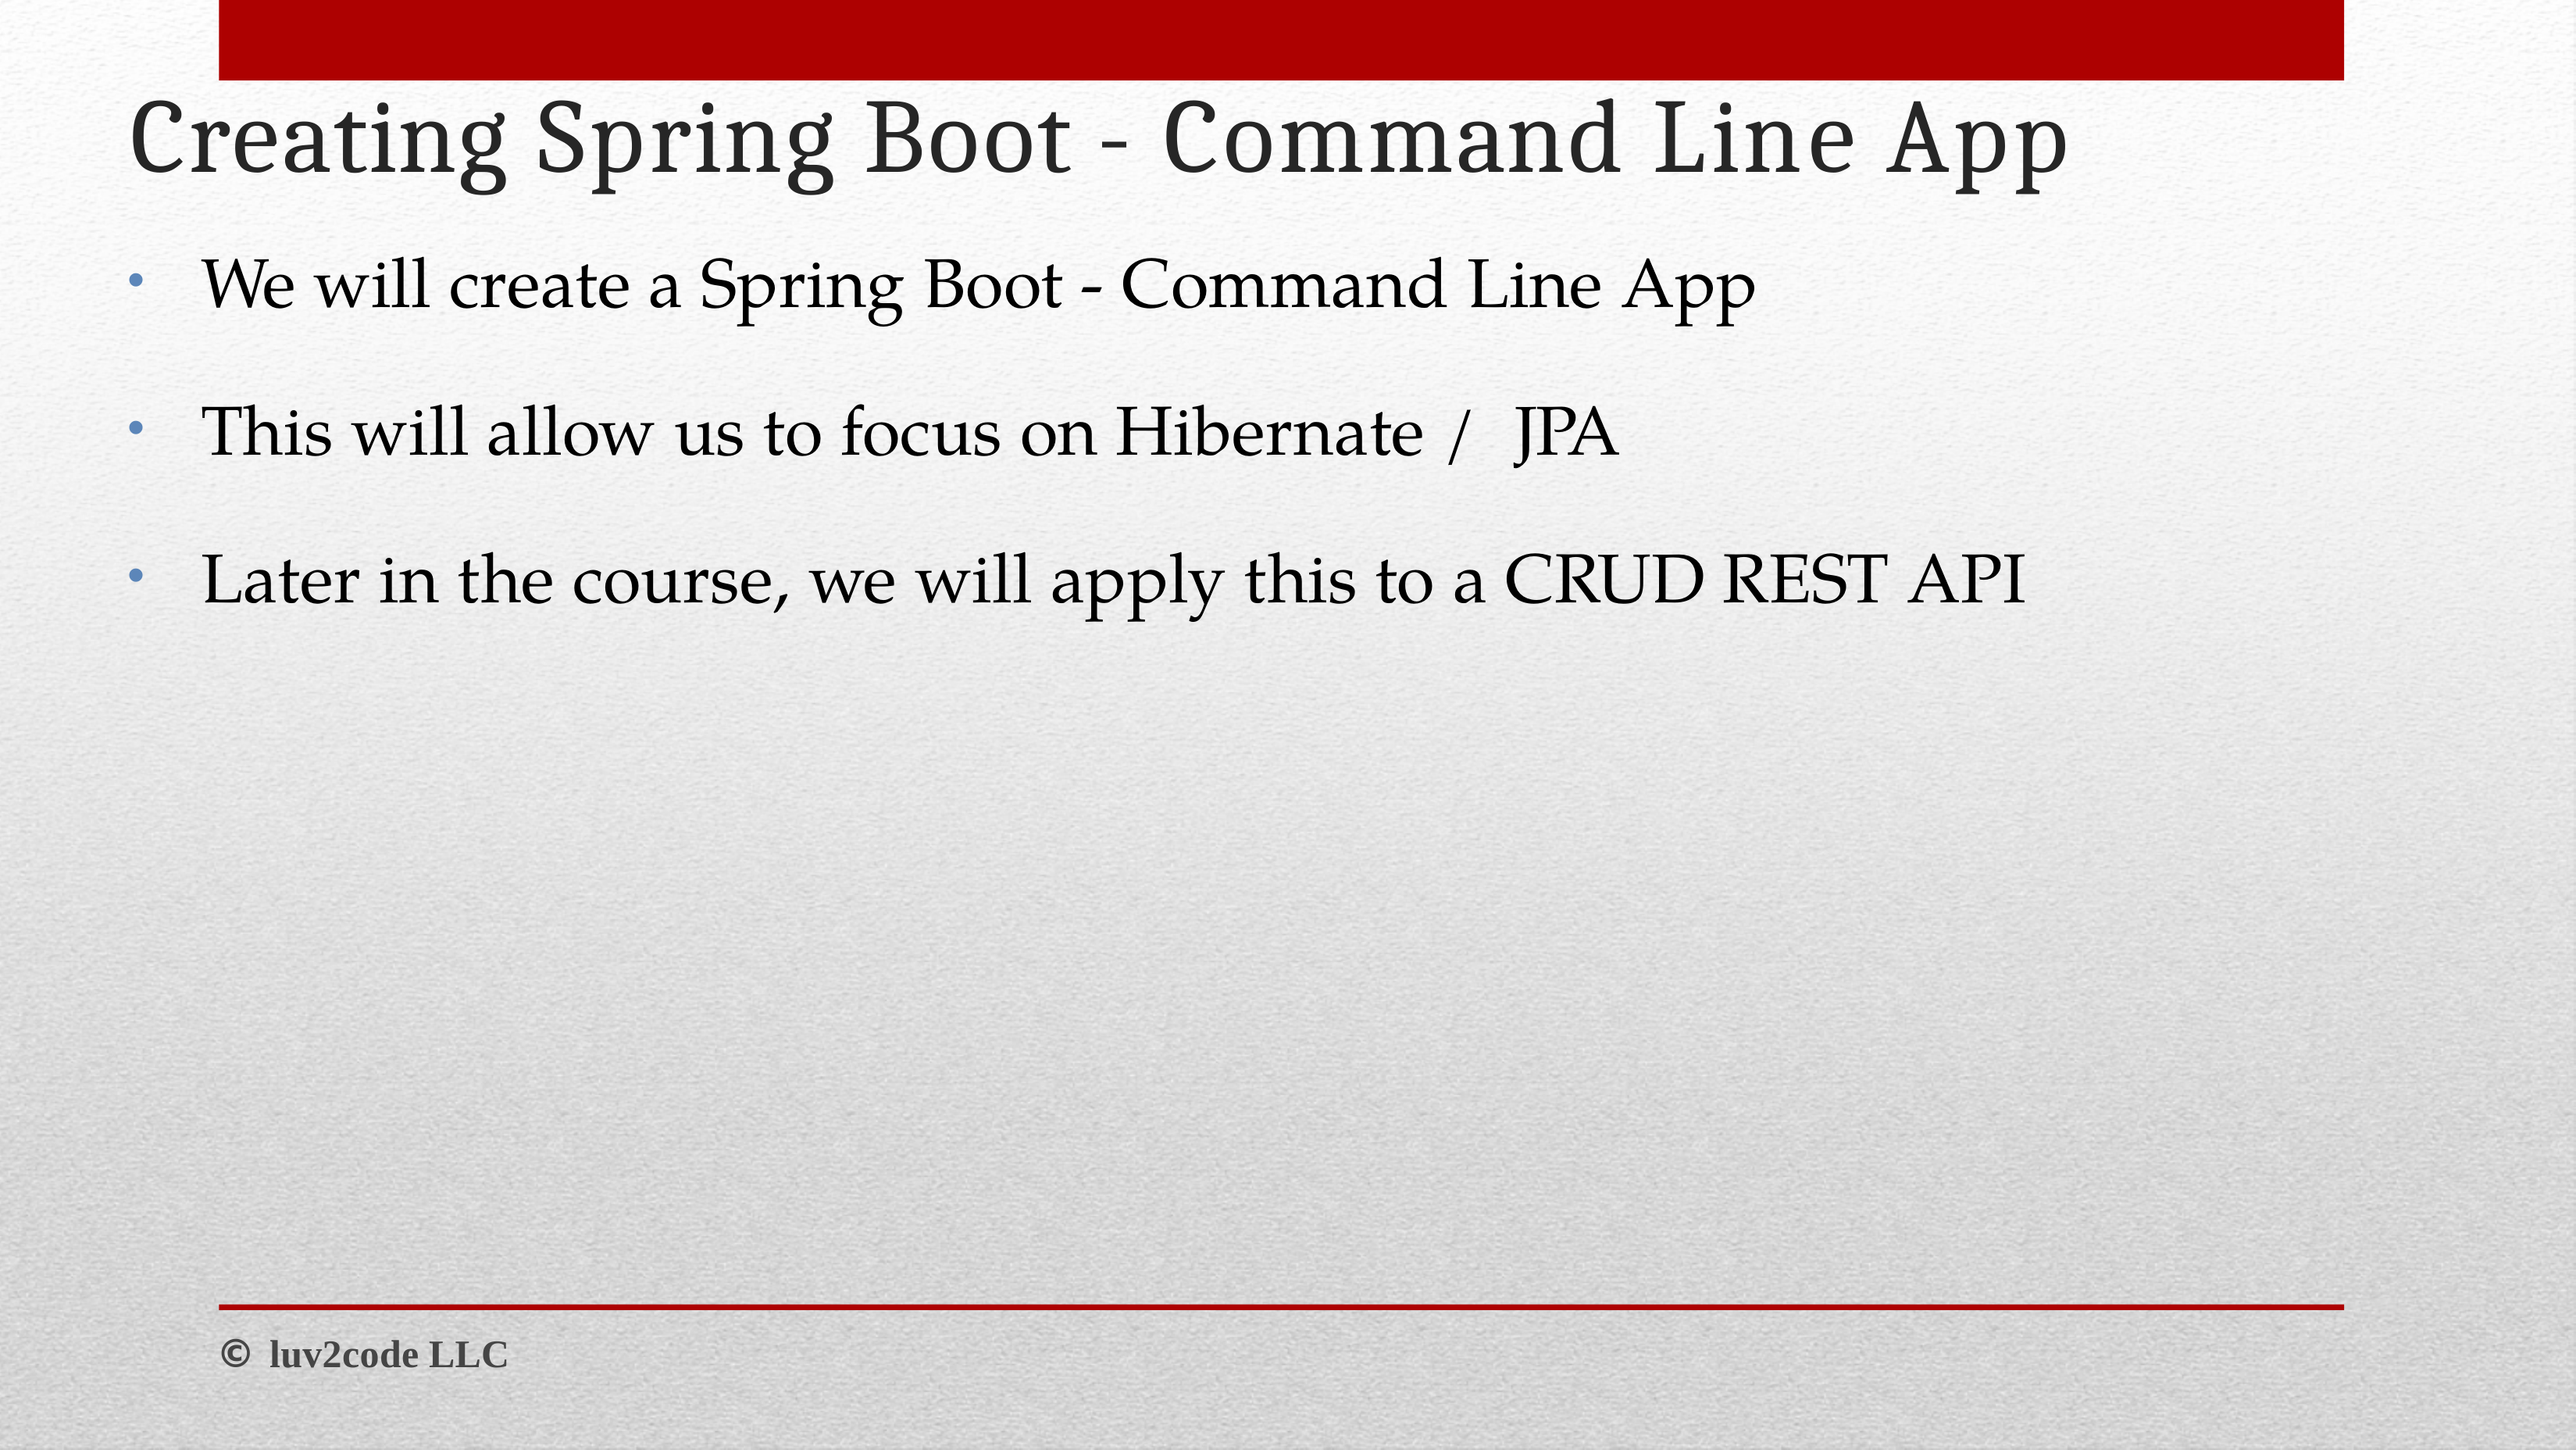

# Creating Spring Boot - Command Line App
We will create a Spring Boot - Command Line App
This will allow us to focus on Hibernate / JPA
Later in the course, we will apply this to a CRUD REST API
© luv2code LLC